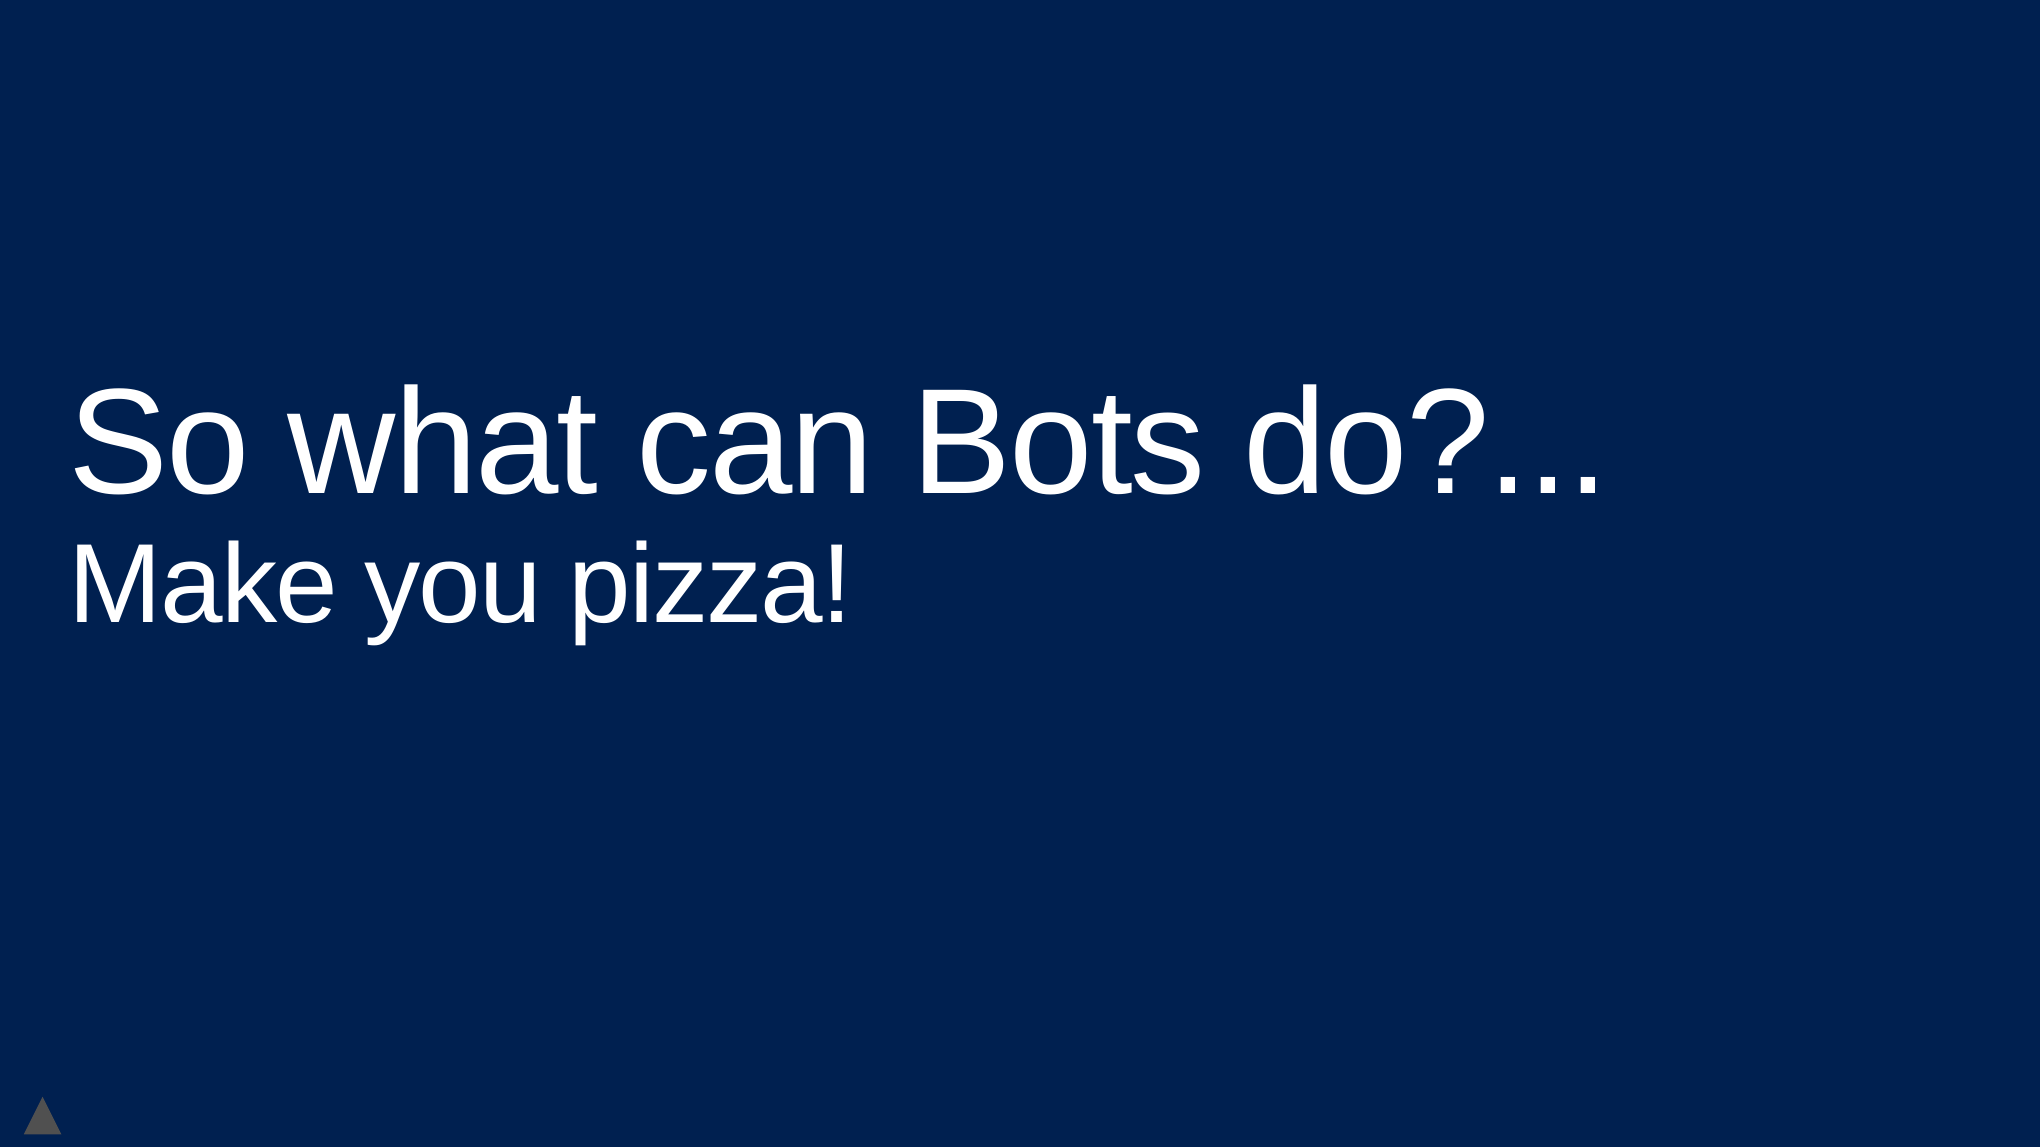

# So what can Bots do?... Make you pizza!